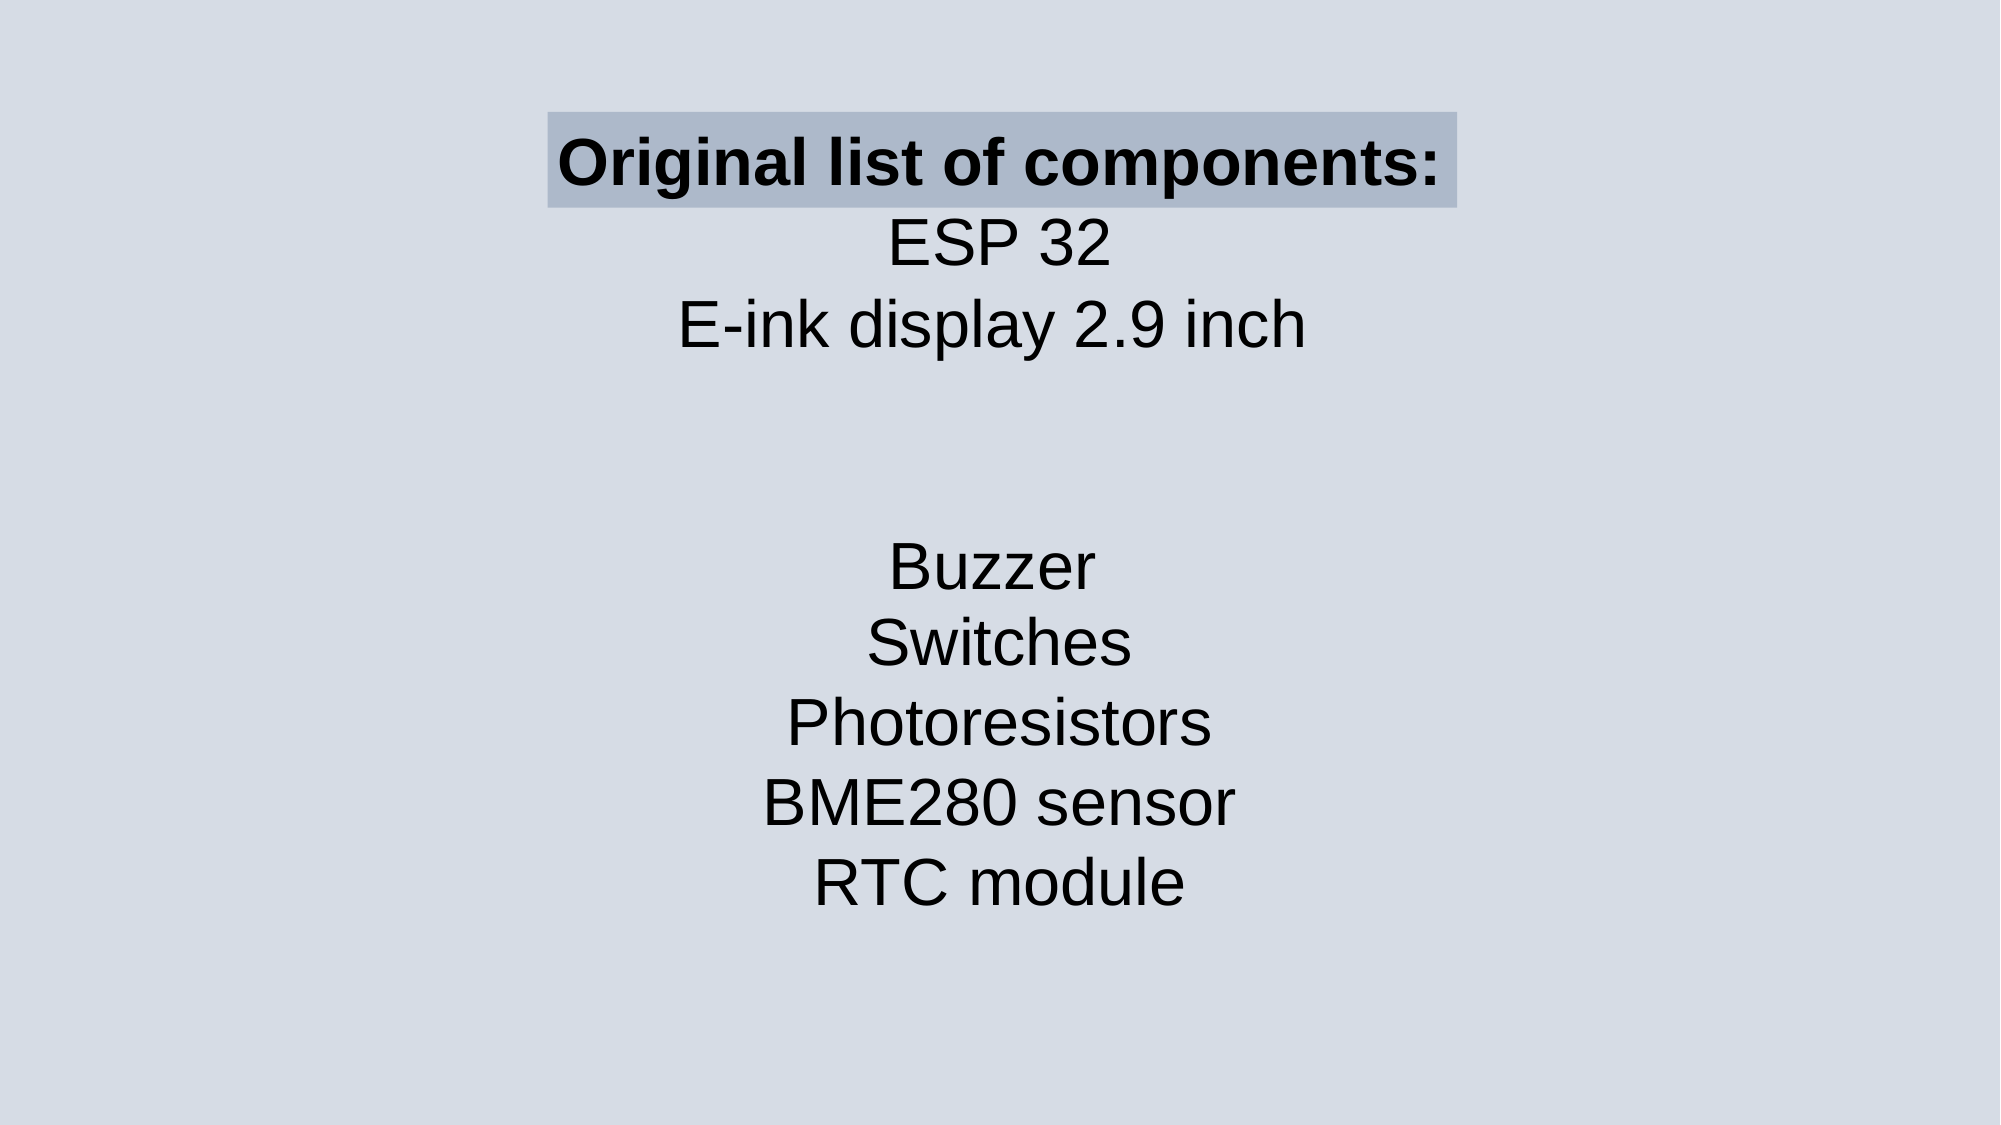

Original list of components:
ESP 32

Switches
Photoresistors
BME280 sensor
RTC module

E-ink display 2.9 inch
 / 7 segment display
Analog Microphone
Sd card reader
Buzzer